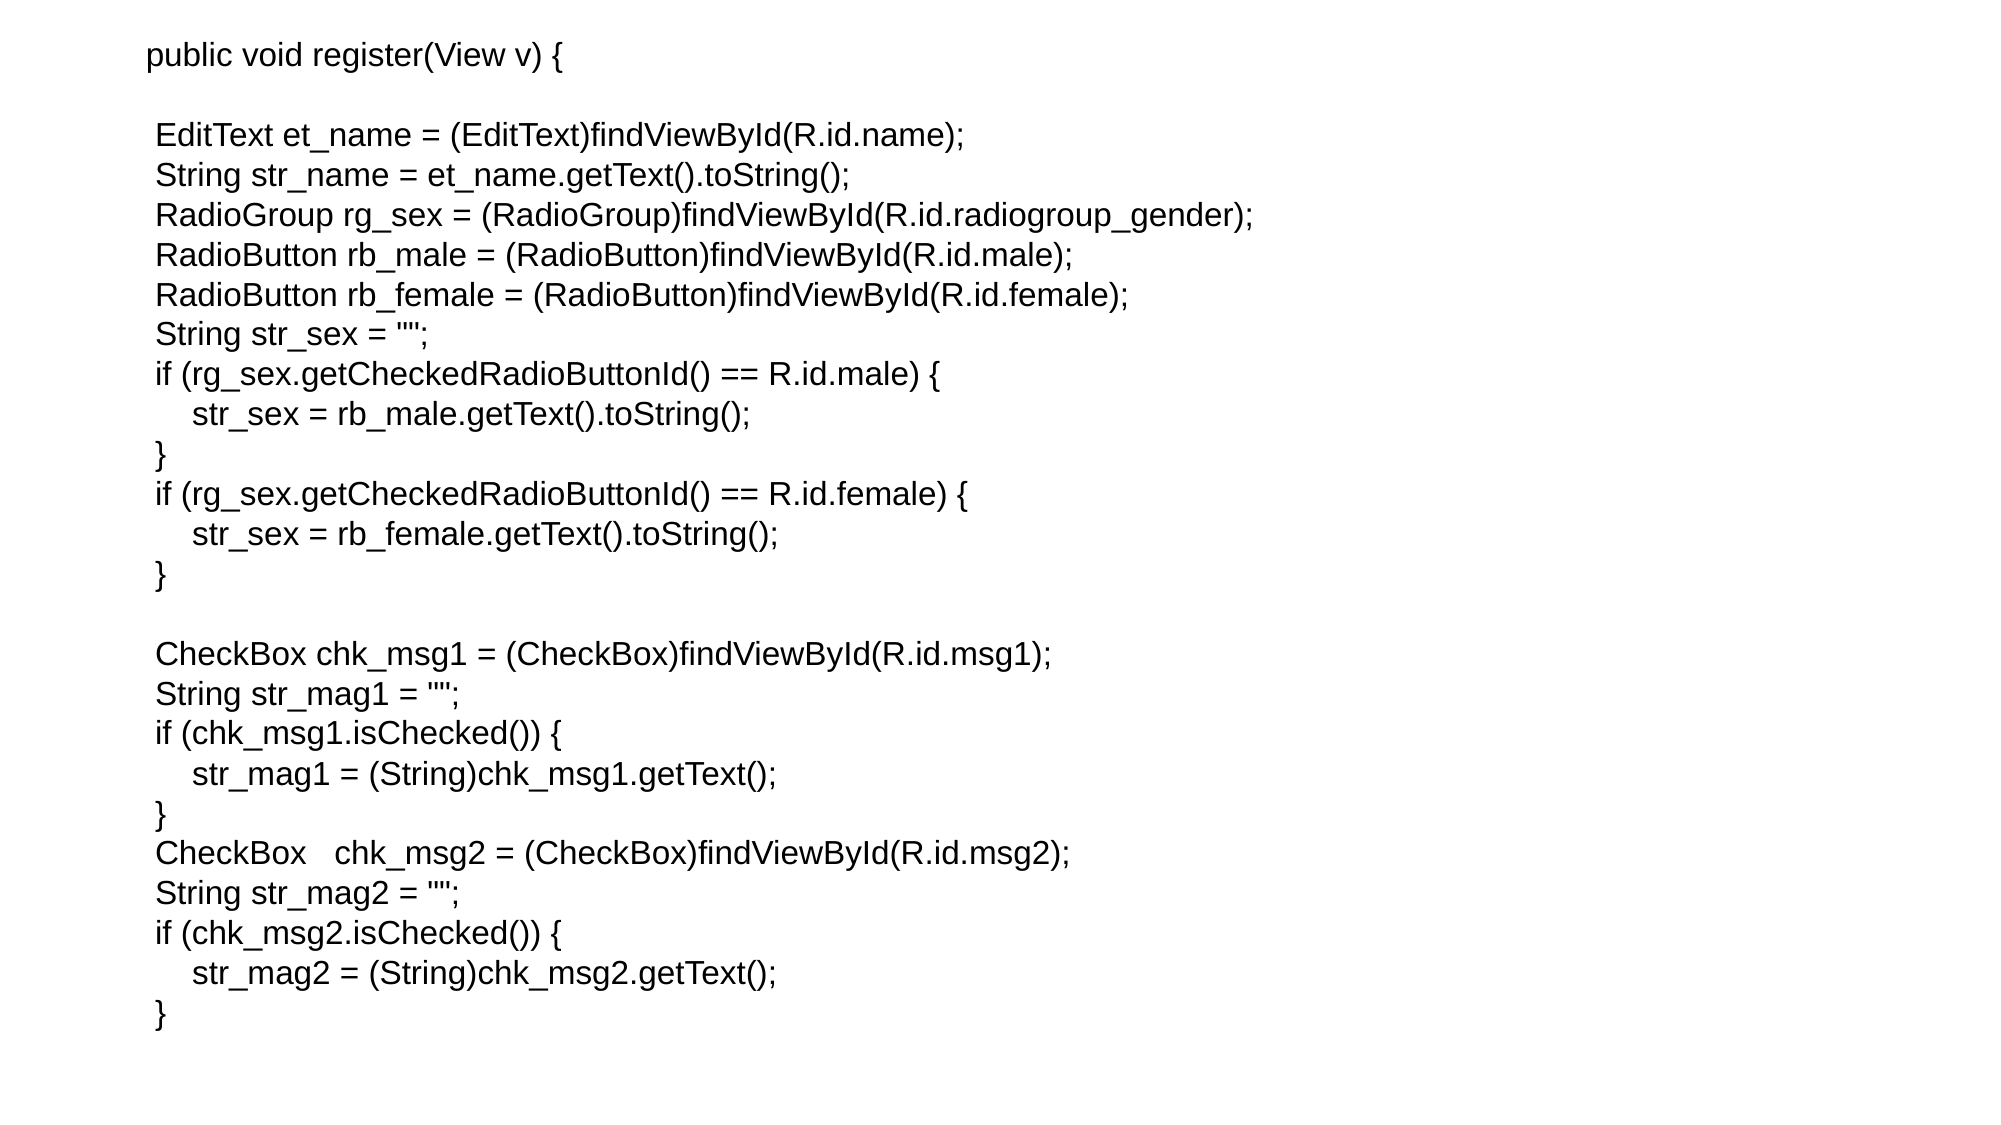

public void register(View v) {

        EditText et_name = (EditText)findViewById(R.id.name);
        String str_name = et_name.getText().toString();
        RadioGroup rg_sex = (RadioGroup)findViewById(R.id.radiogroup_gender);
        RadioButton rb_male = (RadioButton)findViewById(R.id.male);
        RadioButton rb_female = (RadioButton)findViewById(R.id.female);
        String str_sex = "";
        if (rg_sex.getCheckedRadioButtonId() == R.id.male) {
            str_sex = rb_male.getText().toString();
        }
        if (rg_sex.getCheckedRadioButtonId() == R.id.female) {
            str_sex = rb_female.getText().toString();
        }

        CheckBox chk_msg1 = (CheckBox)findViewById(R.id.msg1);
        String str_mag1 = "";
        if (chk_msg1.isChecked()) {
            str_mag1 = (String)chk_msg1.getText();
        }
        CheckBox   chk_msg2 = (CheckBox)findViewById(R.id.msg2);
        String str_mag2 = "";
        if (chk_msg2.isChecked()) {
            str_mag2 = (String)chk_msg2.getText();
        }